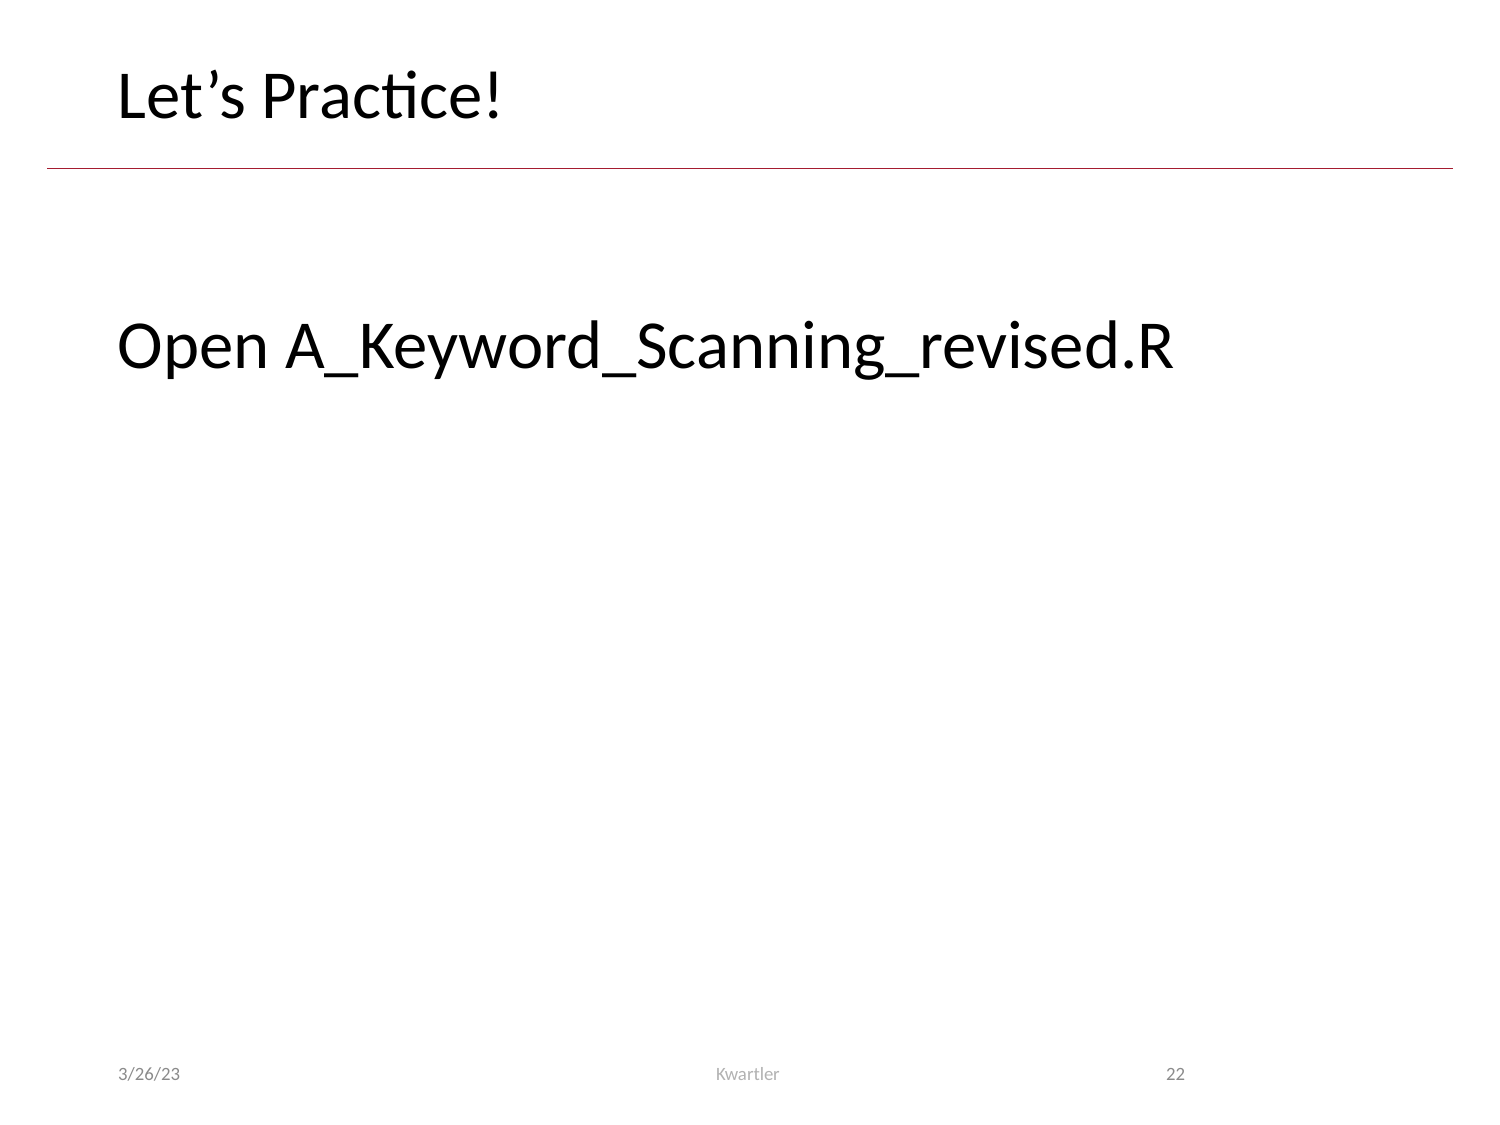

# Let’s Practice!
Open A_Keyword_Scanning_revised.R
3/26/23
Kwartler
22